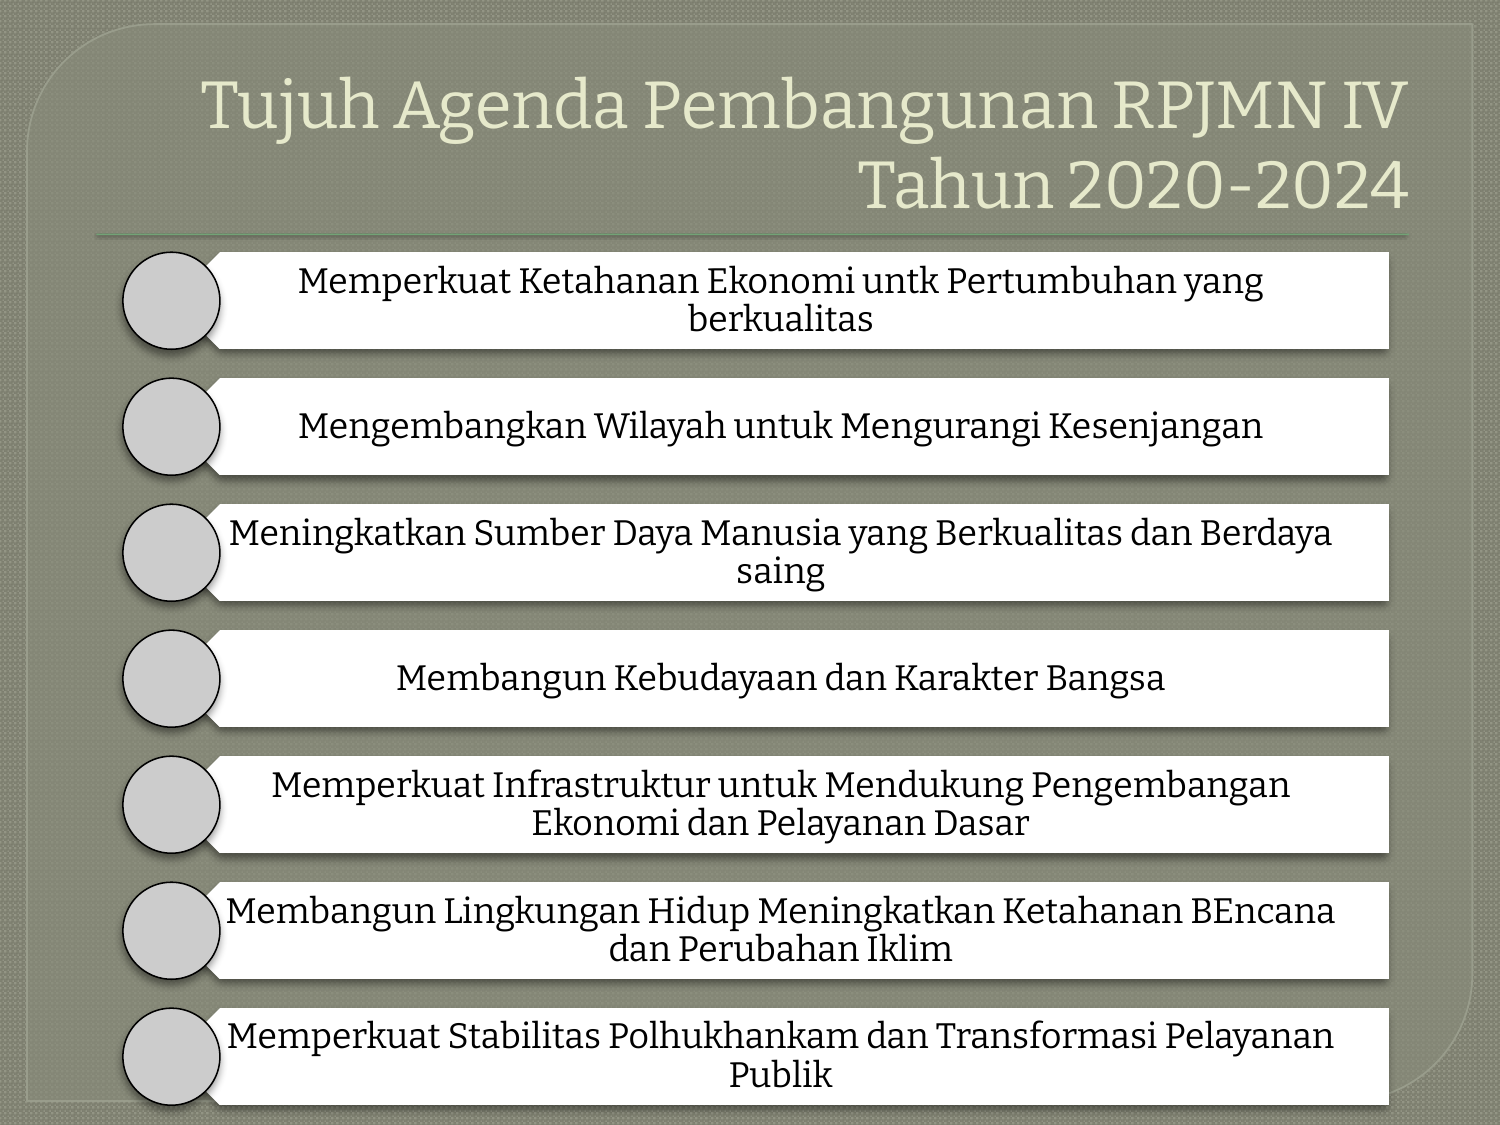

# Tujuh Agenda Pembangunan RPJMN IV Tahun 2020-2024
Memperkuat Ketahanan Ekonomi untk Pertumbuhan yang berkualitas
Mengembangkan Wilayah untuk Mengurangi Kesenjangan
Meningkatkan Sumber Daya Manusia yang Berkualitas dan Berdaya saing
Membangun Kebudayaan dan Karakter Bangsa
Memperkuat Infrastruktur untuk Mendukung Pengembangan Ekonomi dan Pelayanan Dasar
Membangun Lingkungan Hidup Meningkatkan Ketahanan BEncana dan Perubahan Iklim
Memperkuat Stabilitas Polhukhankam dan Transformasi Pelayanan Publik